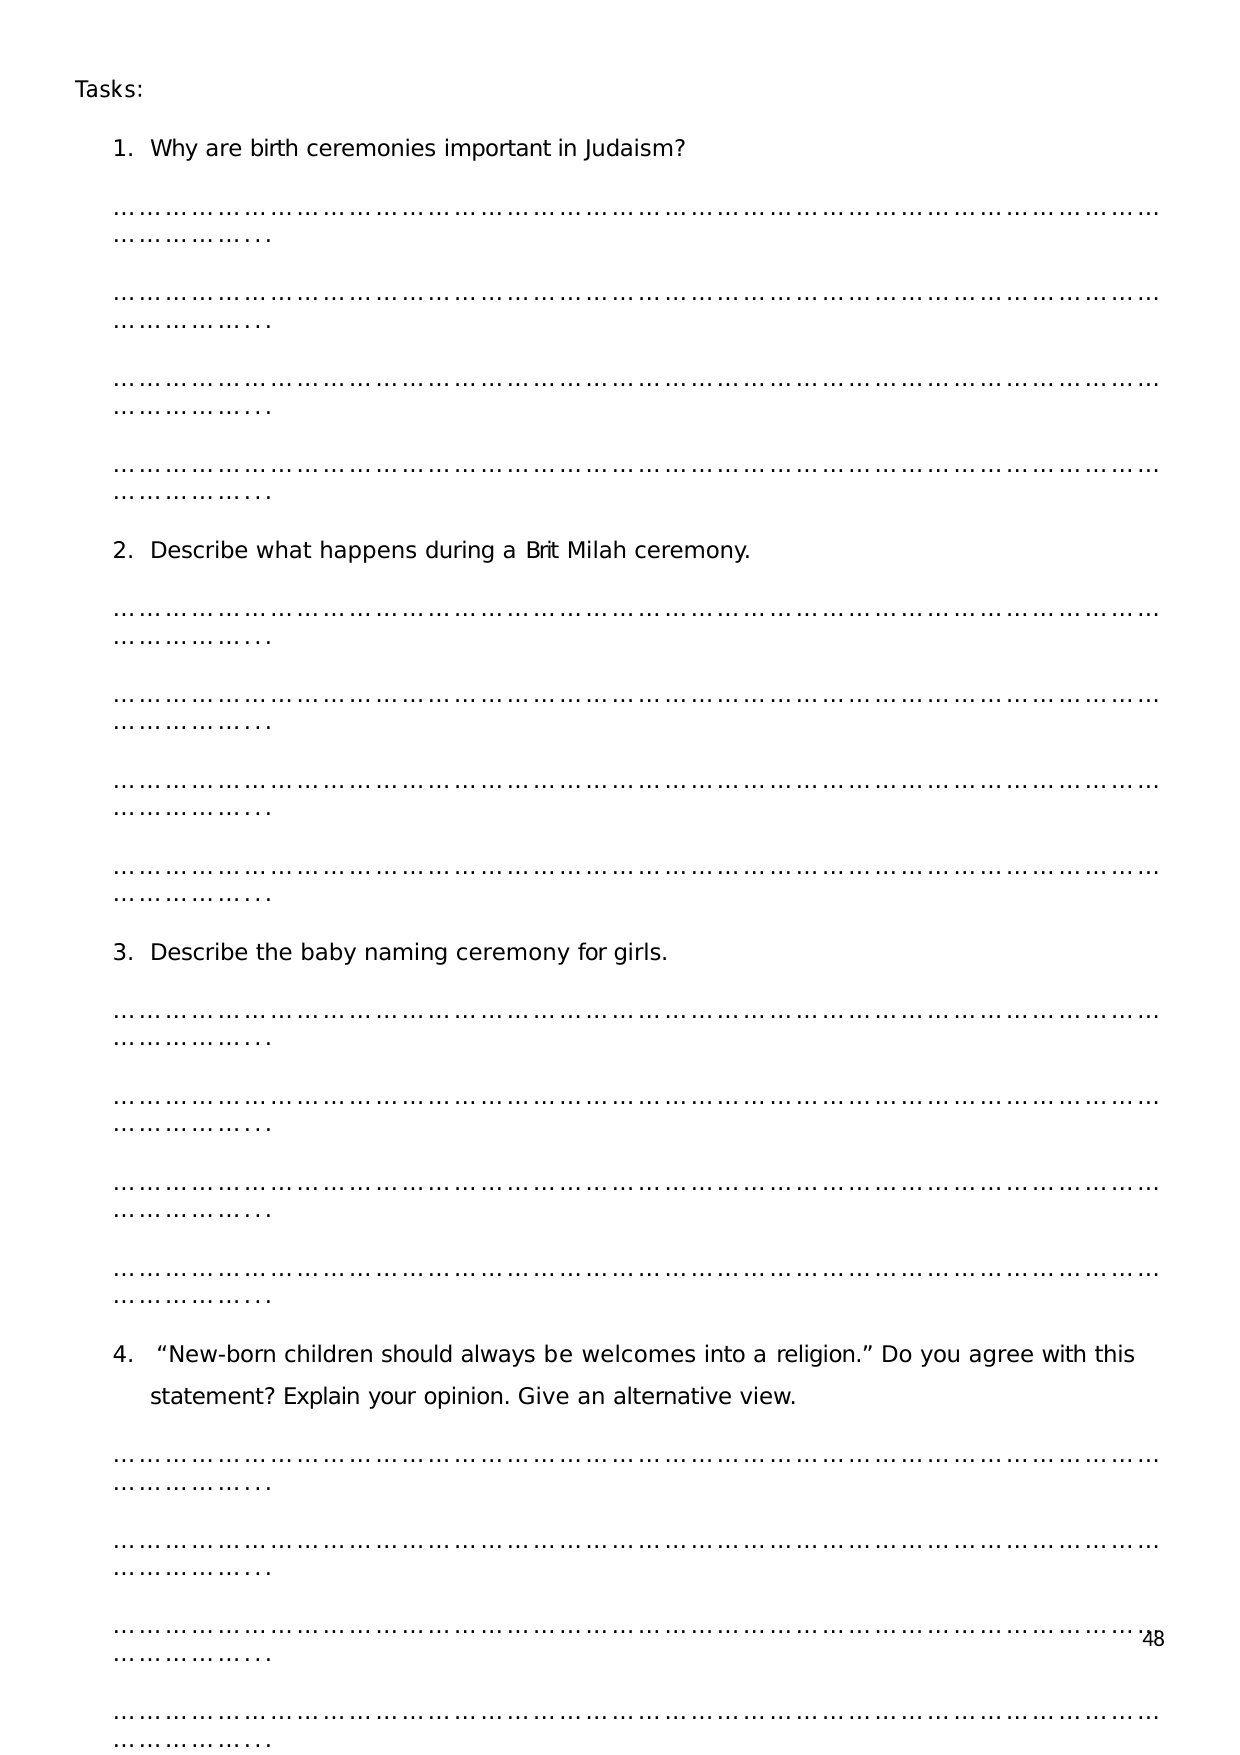

Tasks:

Why are birth ceremonies important in Judaism?

………………………………………………………………………………………………………………………...

………………………………………………………………………………………………………………………...

………………………………………………………………………………………………………………………...

………………………………………………………………………………………………………………………...

Describe what happens during a Brit Milah ceremony.

………………………………………………………………………………………………………………………...

………………………………………………………………………………………………………………………...

………………………………………………………………………………………………………………………...

………………………………………………………………………………………………………………………...

Describe the baby naming ceremony for girls.

………………………………………………………………………………………………………………………...

………………………………………………………………………………………………………………………...

………………………………………………………………………………………………………………………...

………………………………………………………………………………………………………………………...

“New-born children should always be welcomes into a religion.” Do you agree with this
statement? Explain your opinion. Give an alternative view.

………………………………………………………………………………………………………………………...

………………………………………………………………………………………………………………………...

………………………………………………………………………………………………………………………...

………………………………………………………………………………………………………………………...

………………………………………………………………………………………………………………………...

………………………………………………………………………………………………………………………...

………………………………………………………………………………………………………………………...

………………………………………………………………………………………………………………………...

………………………………………………………………………………………………………………………...
48